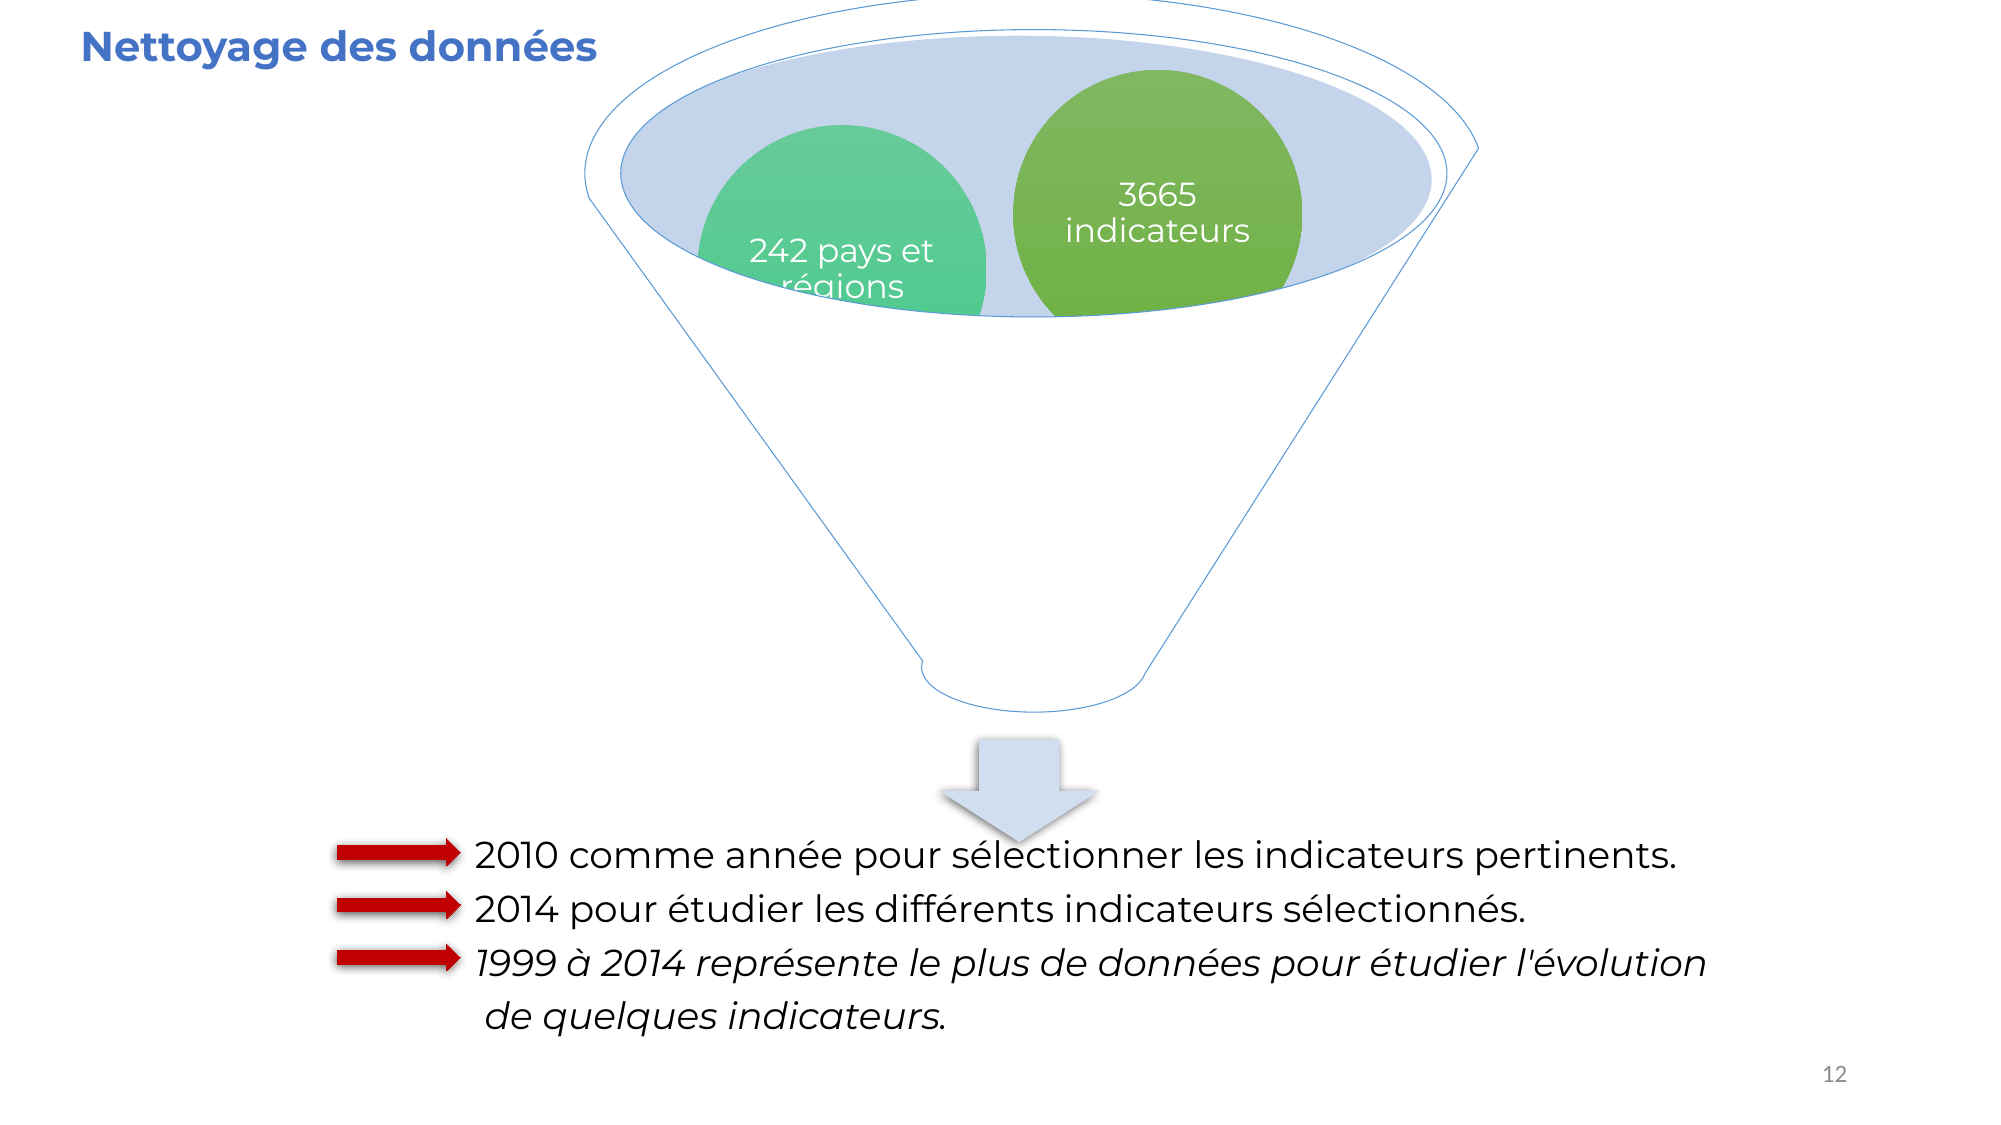

Nettoyage des données

3665 indicateurs
242 pays et régions
Période de 1970-2100

2010 comme année pour sélectionner les indicateurs pertinents.
2014 pour étudier les différents indicateurs sélectionnés.
1999 à 2014 représente le plus de données pour étudier l'évolution
 de quelques indicateurs.

12